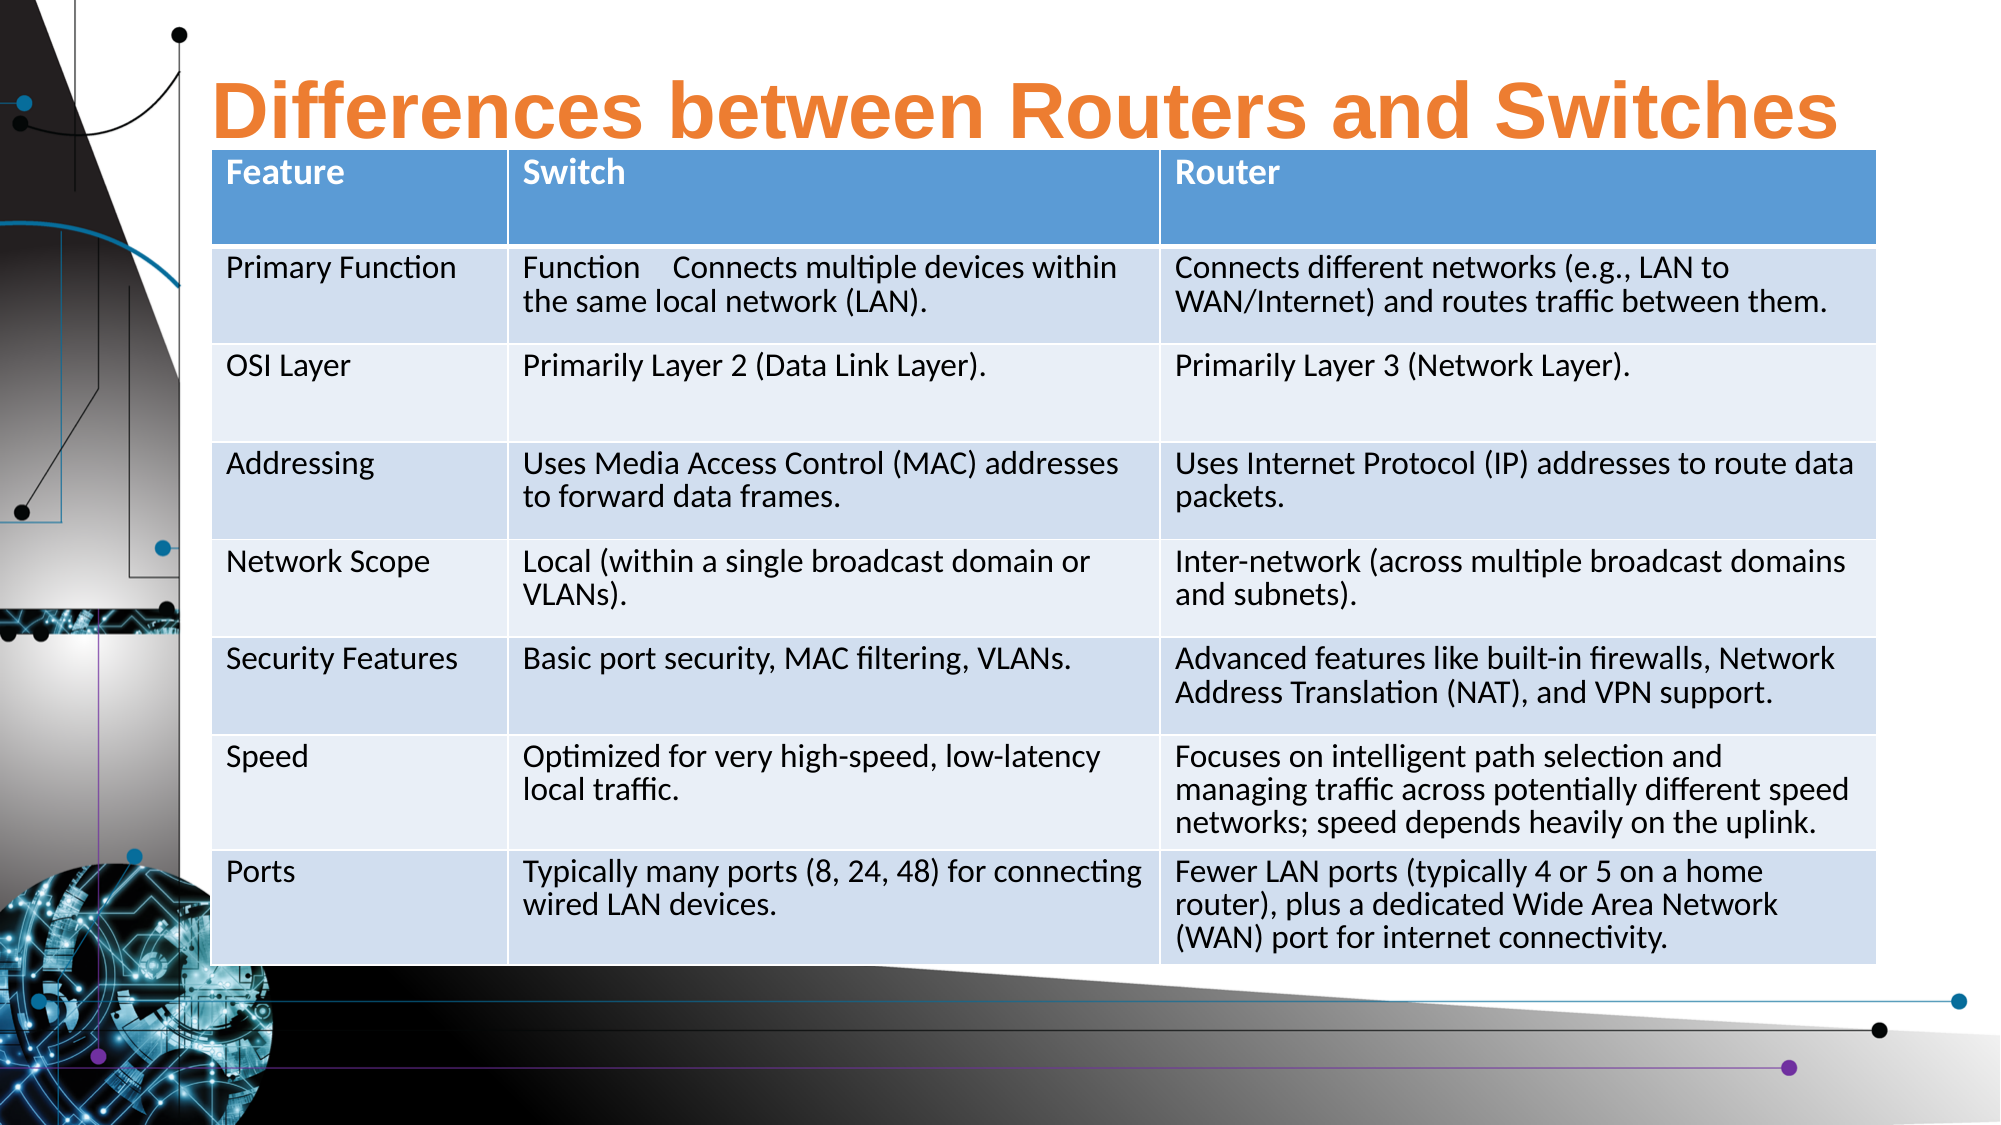

# Differences between Routers and Switches
| Feature | Switch | Router |
| --- | --- | --- |
| Primary Function | Function Connects multiple devices within the same local network (LAN). | Connects different networks (e.g., LAN to WAN/Internet) and routes traffic between them. |
| OSI Layer | Primarily Layer 2 (Data Link Layer). | Primarily Layer 3 (Network Layer). |
| Addressing | Uses Media Access Control (MAC) addresses to forward data frames. | Uses Internet Protocol (IP) addresses to route data packets. |
| Network Scope | Local (within a single broadcast domain or VLANs). | Inter-network (across multiple broadcast domains and subnets). |
| Security Features | Basic port security, MAC filtering, VLANs. | Advanced features like built-in firewalls, Network Address Translation (NAT), and VPN support. |
| Speed | Optimized for very high-speed, low-latency local traffic. | Focuses on intelligent path selection and managing traffic across potentially different speed networks; speed depends heavily on the uplink. |
| Ports | Typically many ports (8, 24, 48) for connecting wired LAN devices. | Fewer LAN ports (typically 4 or 5 on a home router), plus a dedicated Wide Area Network (WAN) port for internet connectivity. |